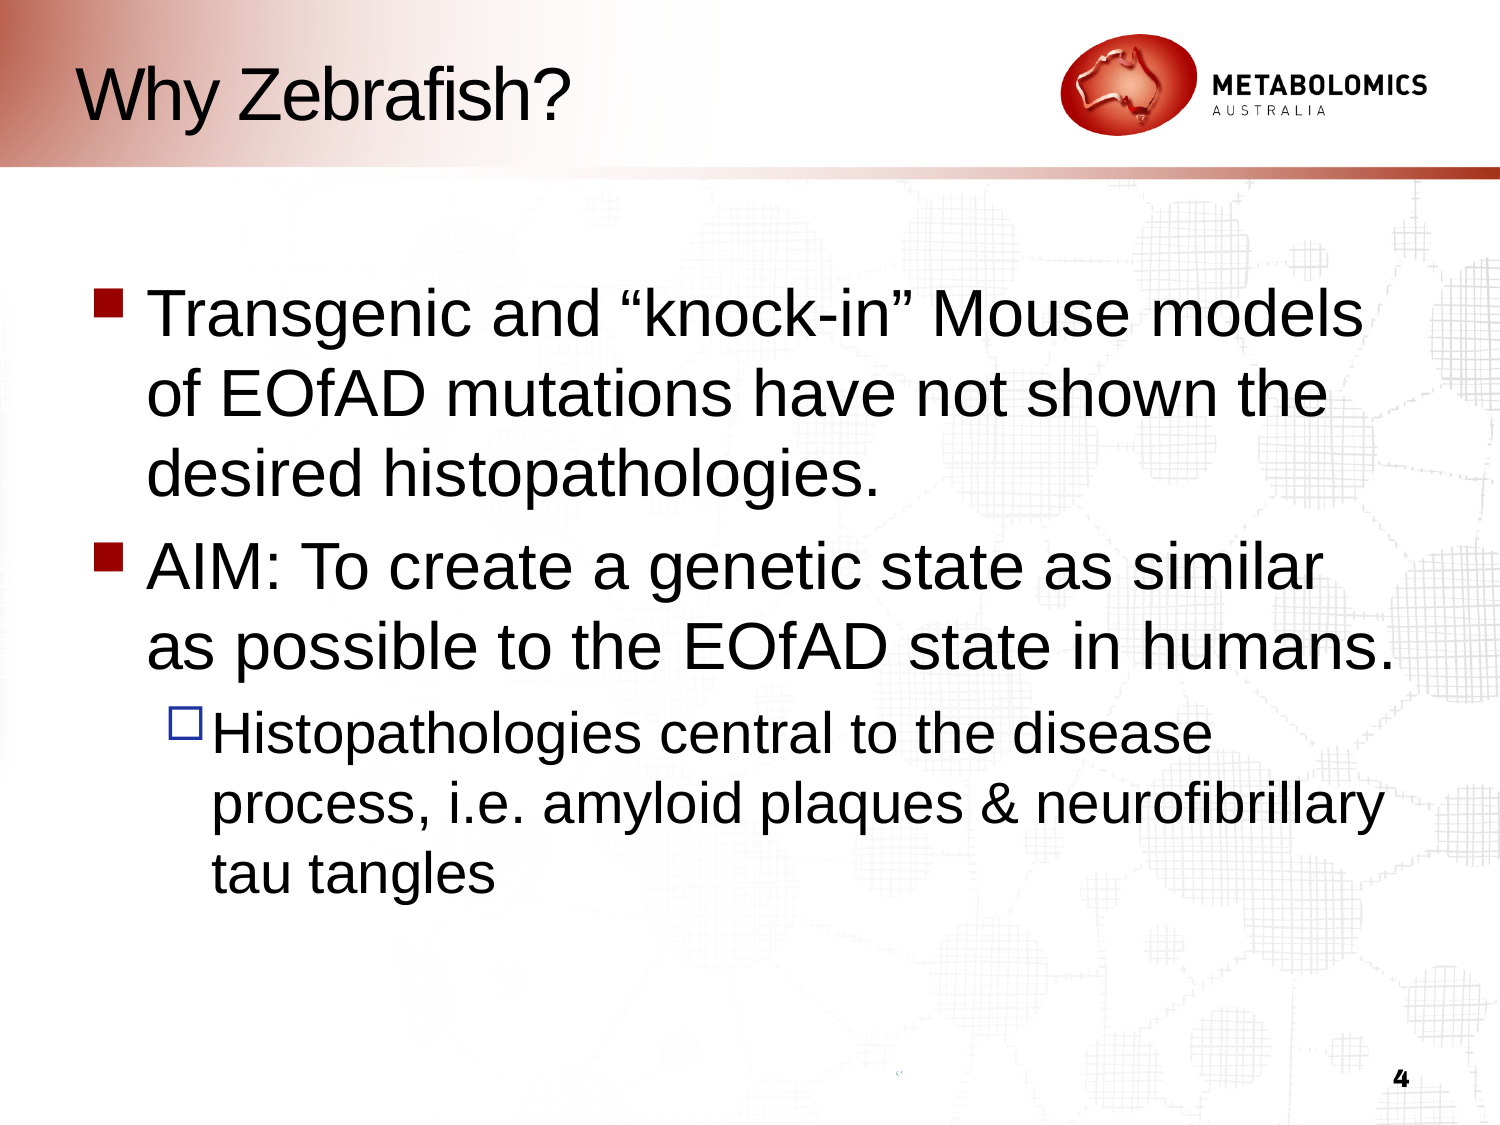

# Why Zebrafish?
Transgenic and “knock-in” Mouse models of EOfAD mutations have not shown the desired histopathologies.
AIM: To create a genetic state as similar as possible to the EOfAD state in humans.
Histopathologies central to the disease process, i.e. amyloid plaques & neurofibrillary tau tangles

4